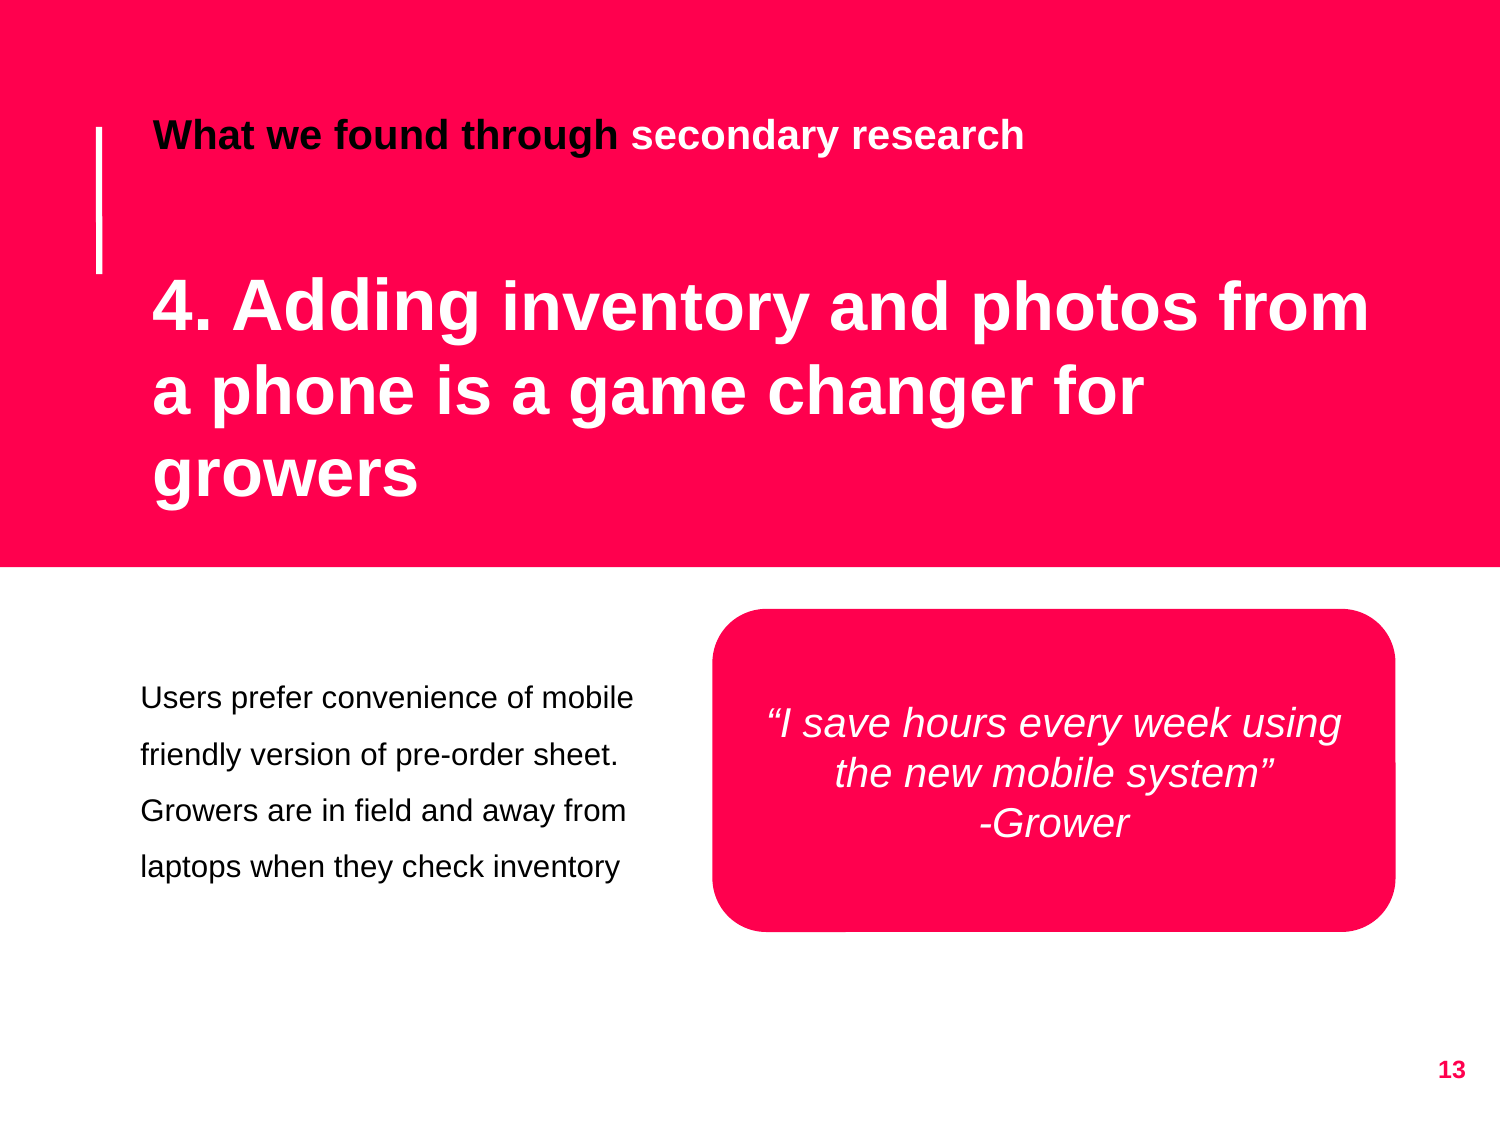

What we found through secondary research

4. Adding inventory and photos from a phone is a game changer for growers

“I save hours every week using the new mobile system”
-Grower
Users prefer convenience of mobile friendly version of pre-order sheet. Growers are in field and away from laptops when they check inventory
13